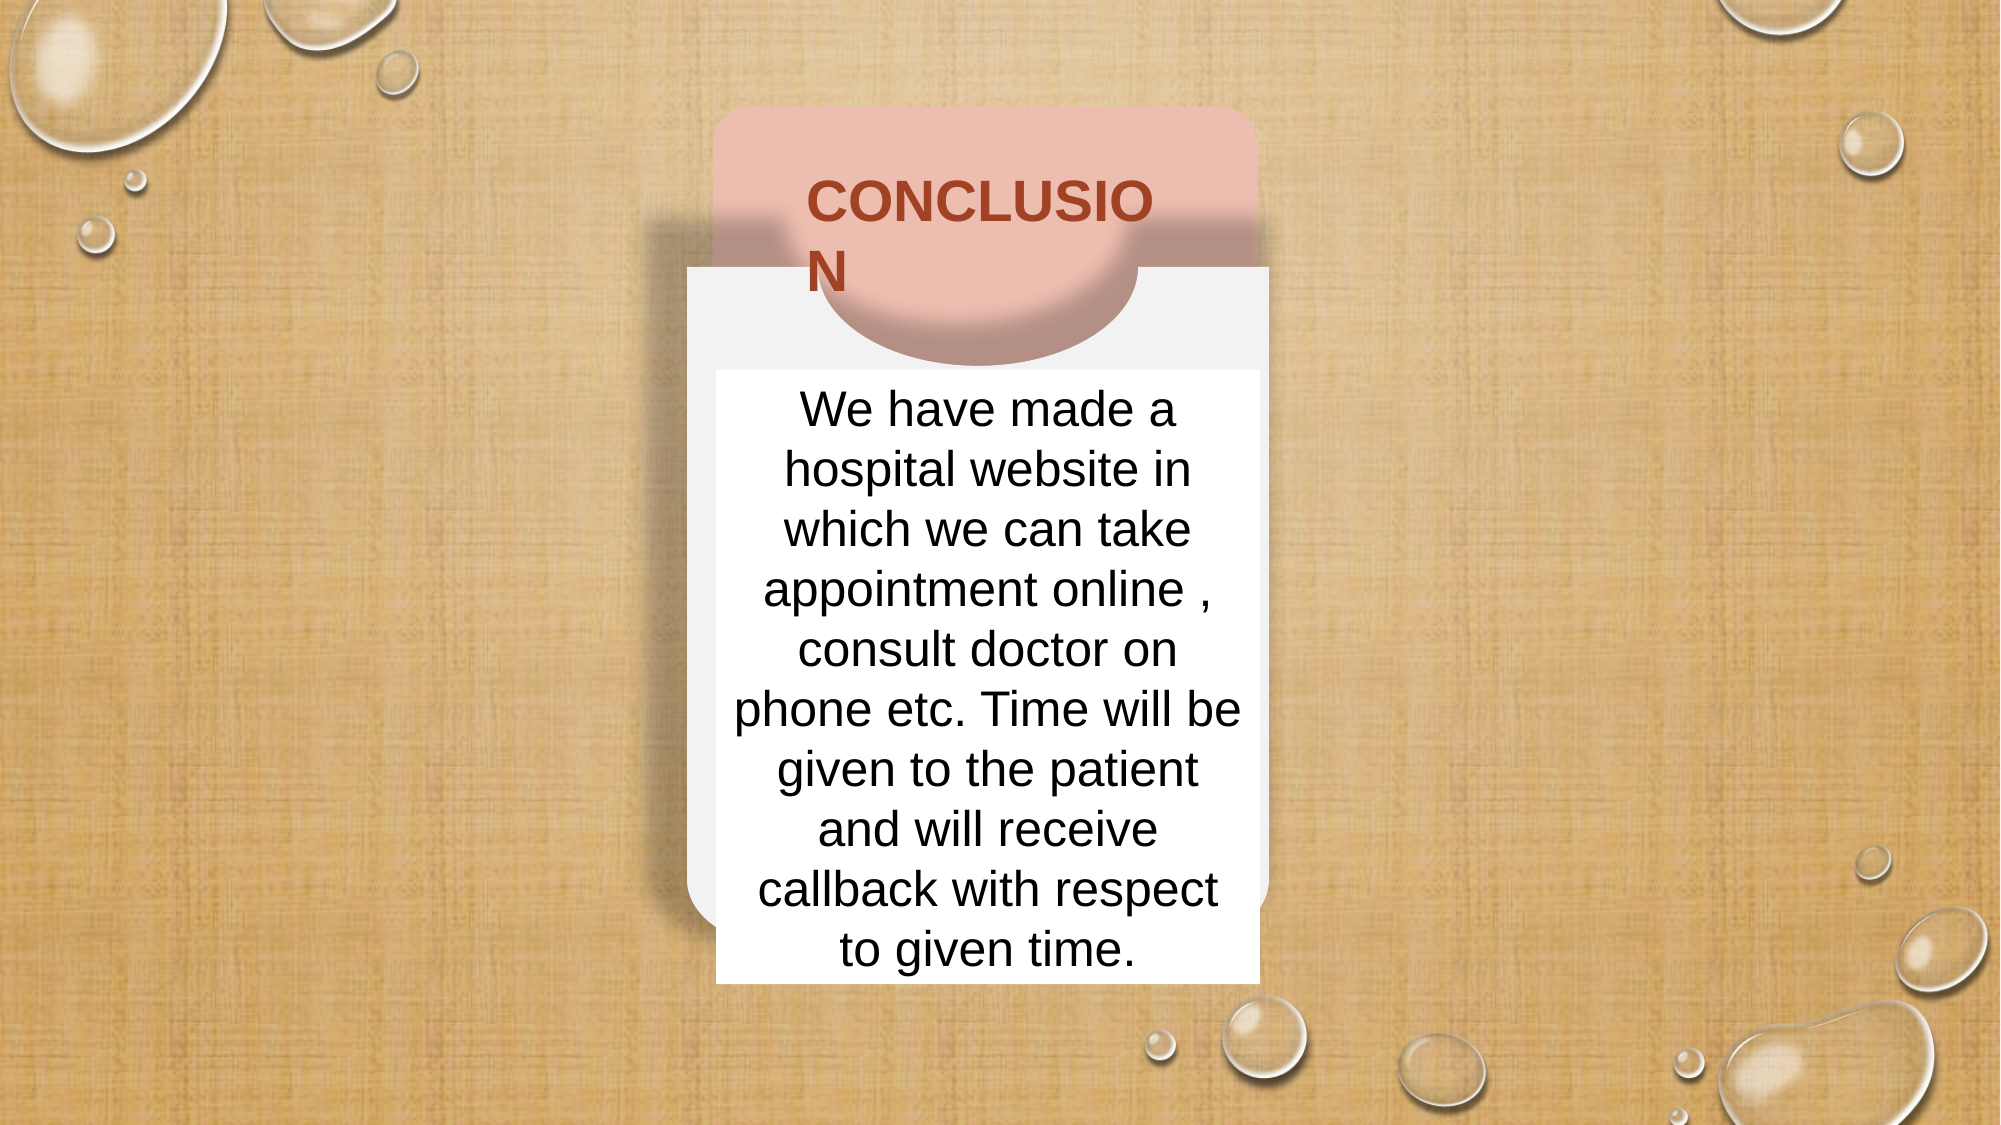

CONCLUSION

We have made a hospital website in which we can take appointment online , consult doctor on phone etc. Time will be given to the patient and will receive callback with respect to given time.